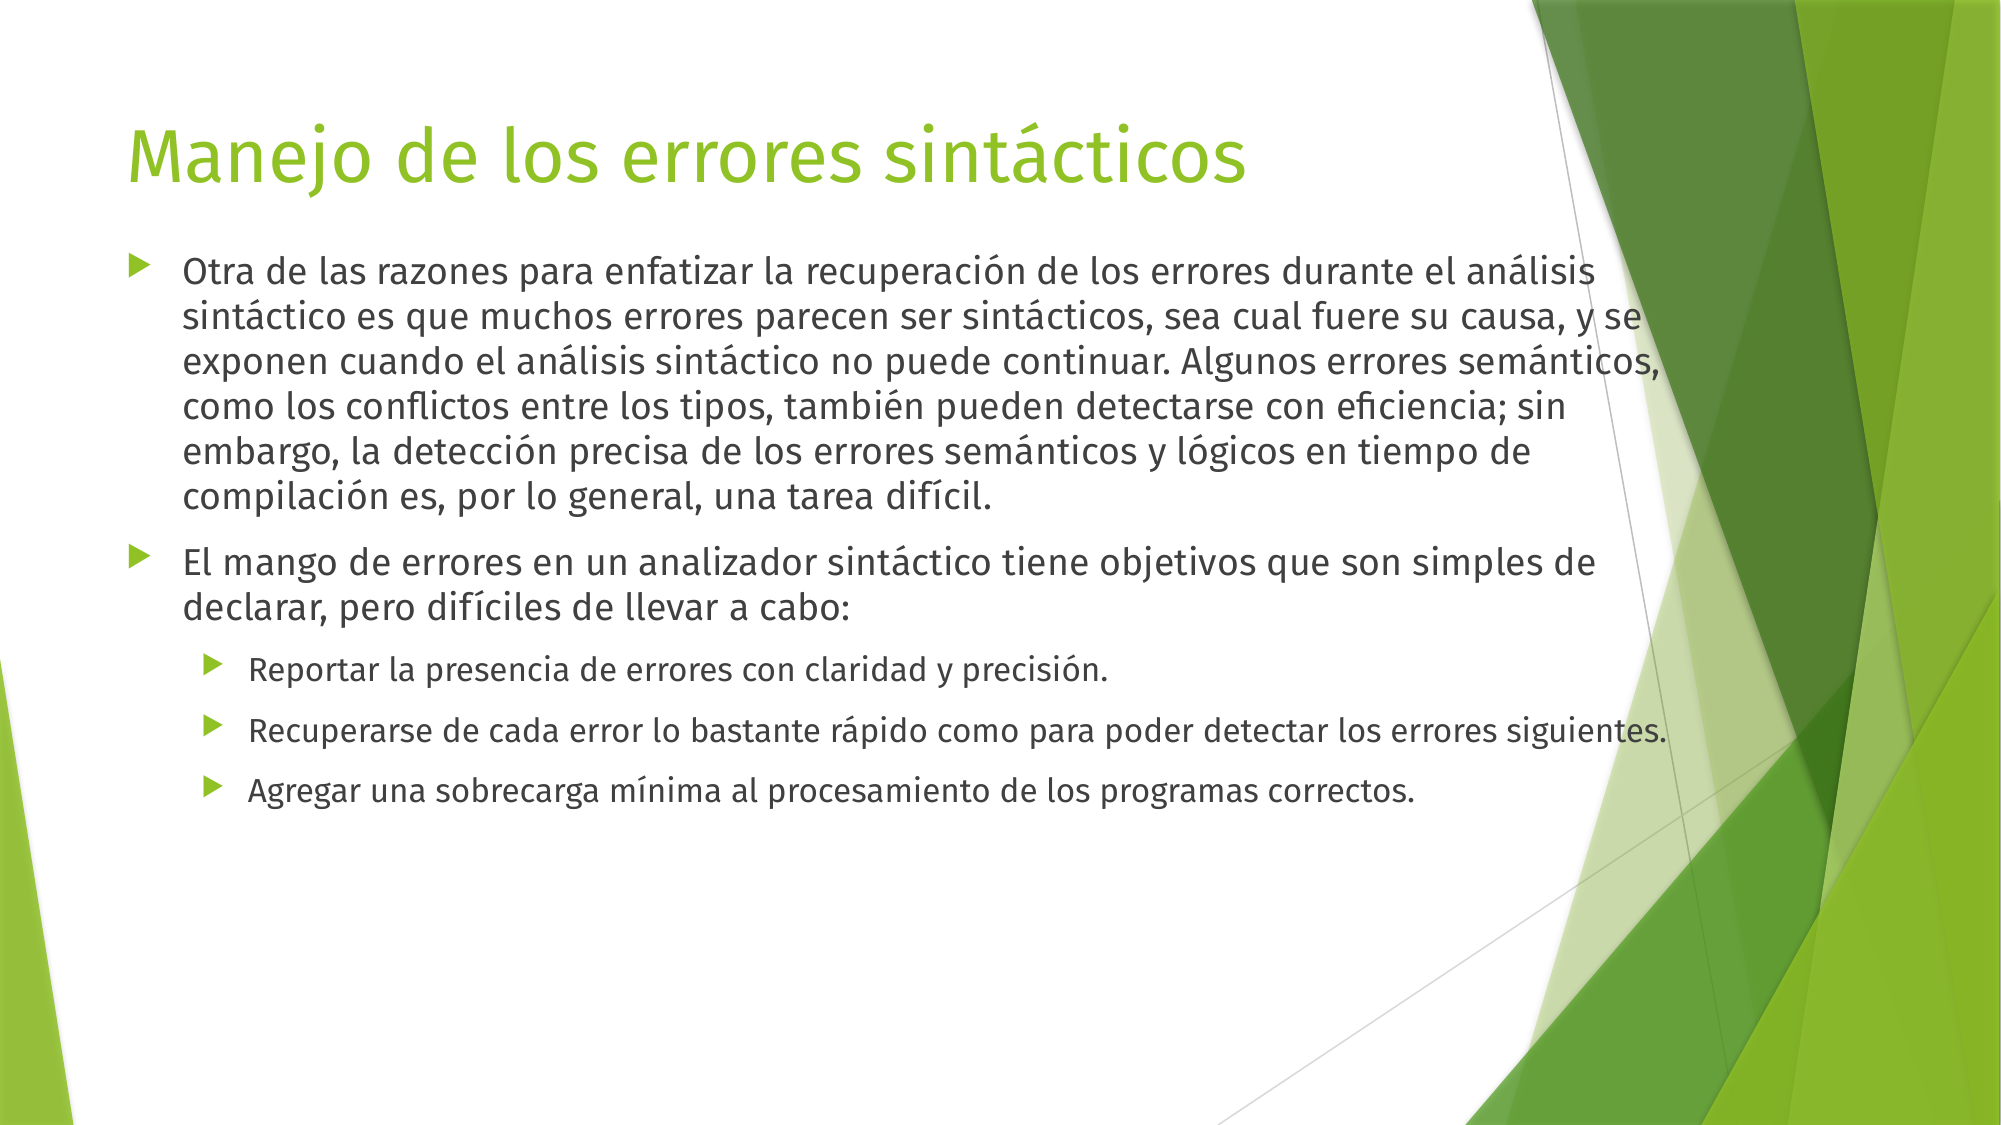

# Manejo de los errores sintácticos
Otra de las razones para enfatizar la recuperación de los errores durante el análisis sintáctico es que muchos errores parecen ser sintácticos, sea cual fuere su causa, y se exponen cuando el análisis sintáctico no puede continuar. Algunos errores semánticos, como los conflictos entre los tipos, también pueden detectarse con eficiencia; sin embargo, la detección precisa de los errores semánticos y lógicos en tiempo de compilación es, por lo general, una tarea difícil.
El mango de errores en un analizador sintáctico tiene objetivos que son simples de declarar, pero difíciles de llevar a cabo:
Reportar la presencia de errores con claridad y precisión.
Recuperarse de cada error lo bastante rápido como para poder detectar los errores siguientes.
Agregar una sobrecarga mínima al procesamiento de los programas correctos.